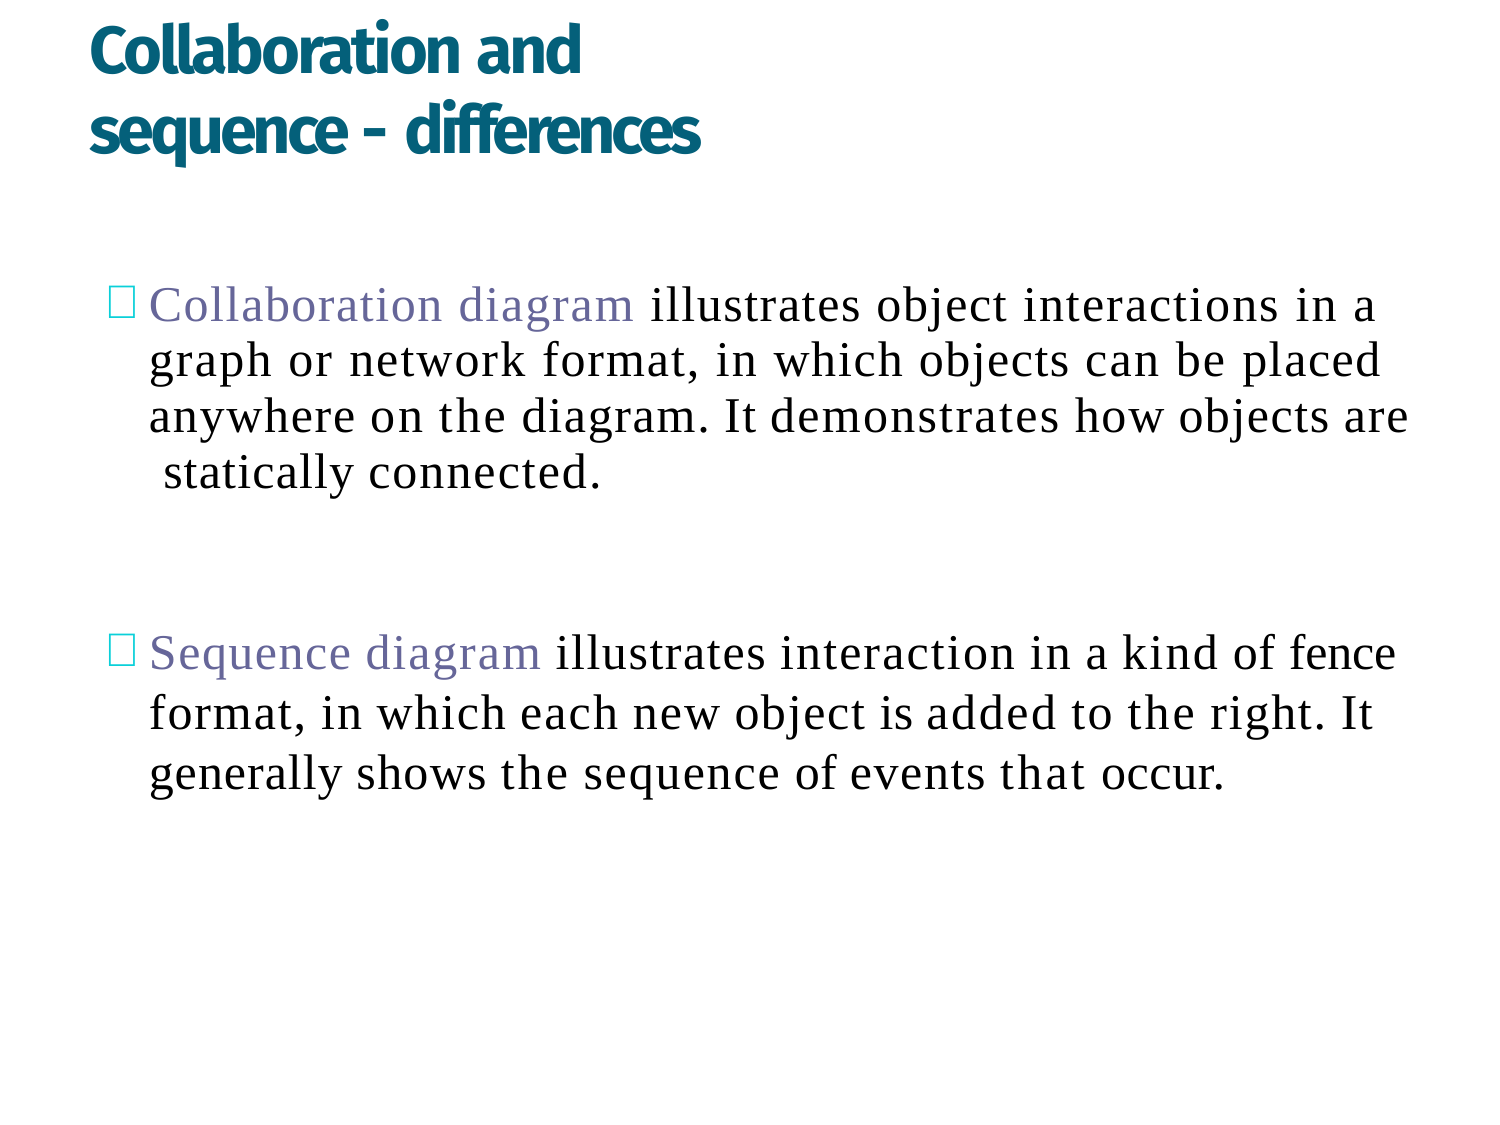

Collaboration and sequence - differences
Collaboration diagram illustrates object interactions in a  graph or network format, in which objects can be placed  anywhere on the diagram. It demonstrates how objects are  statically connected.

Sequence diagram illustrates interaction in a kind of fence  format, in which each new object is added to the right. It  generally shows the sequence of events that occur.